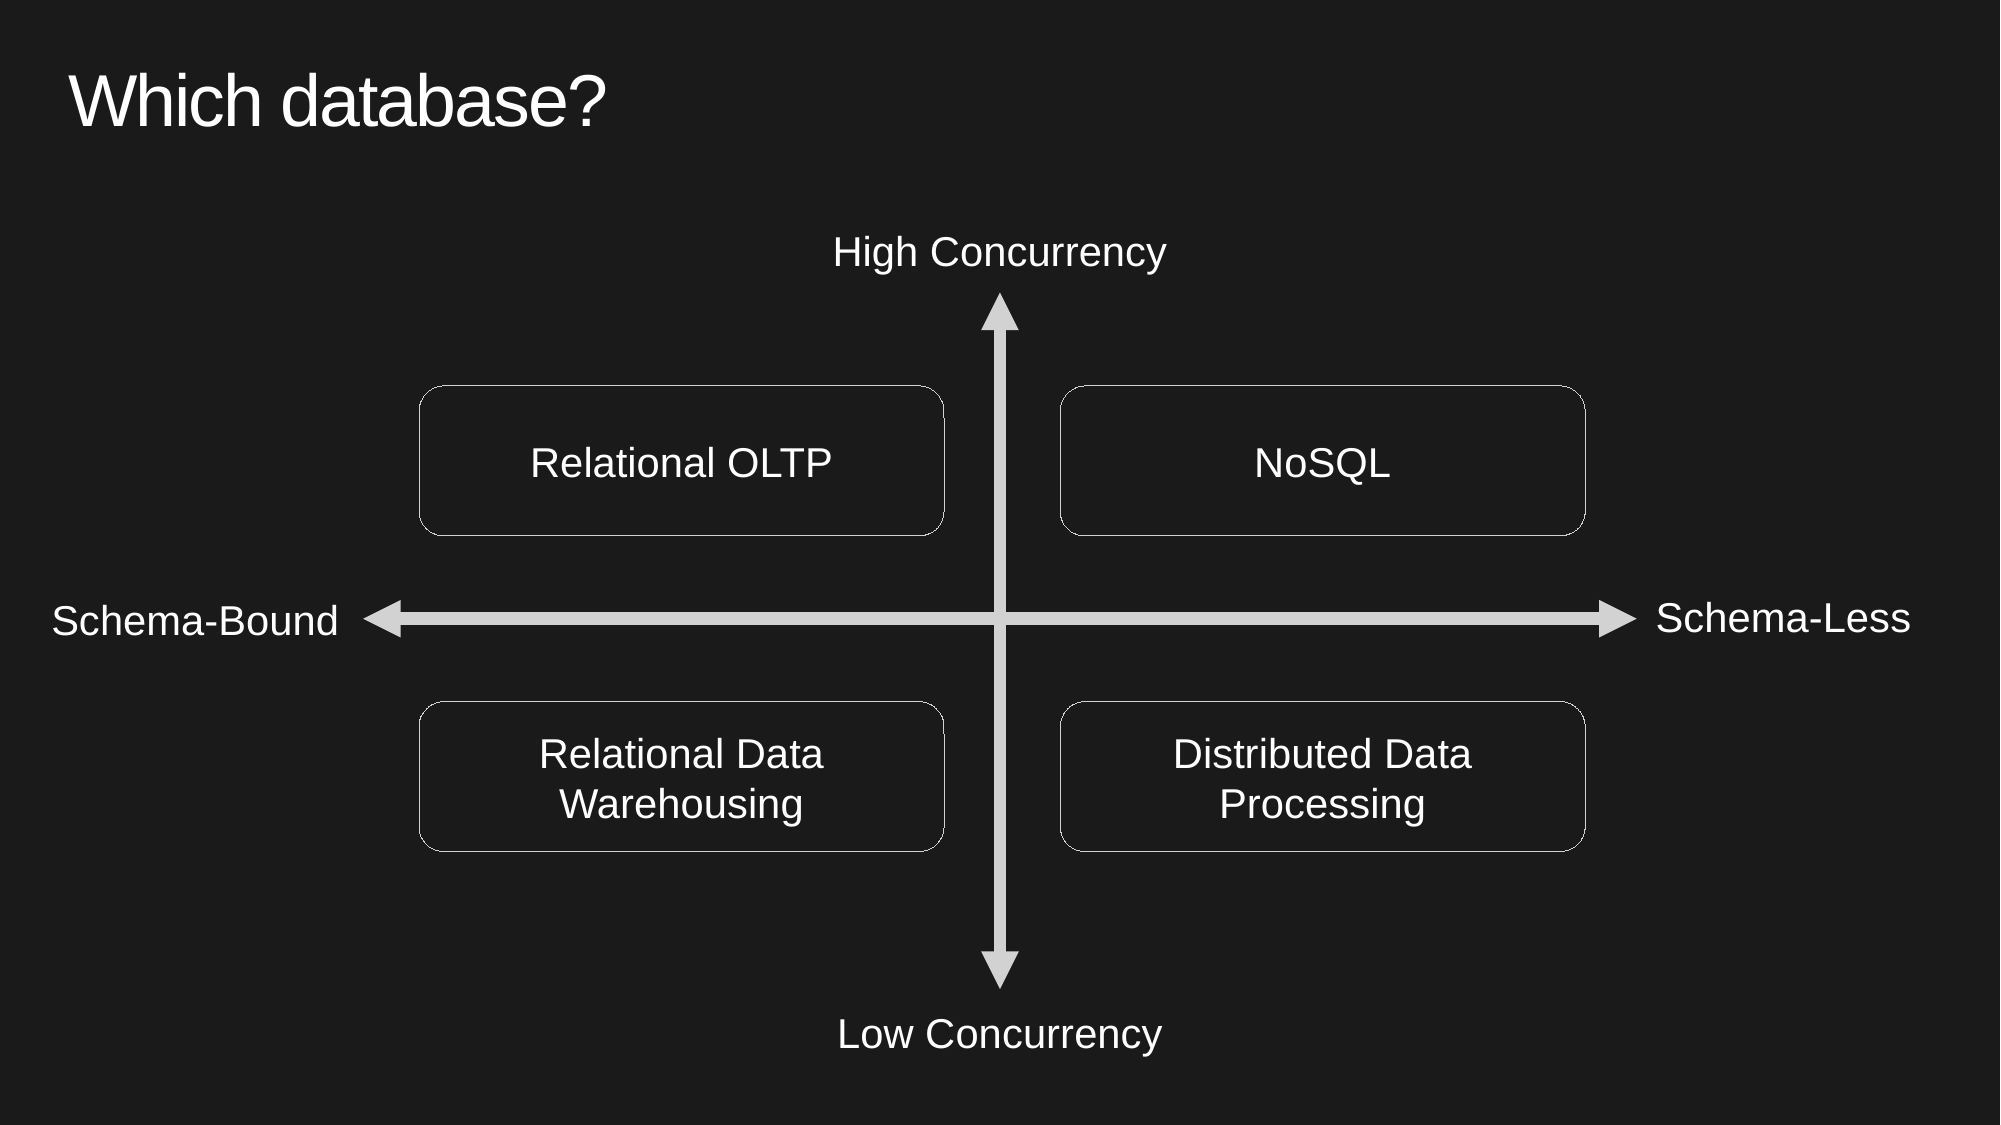

# Which database?
High Concurrency
Schema-Less
Schema-Bound
Low Concurrency
Relational OLTP
NoSQL
Relational Data Warehousing
Distributed Data
Processing